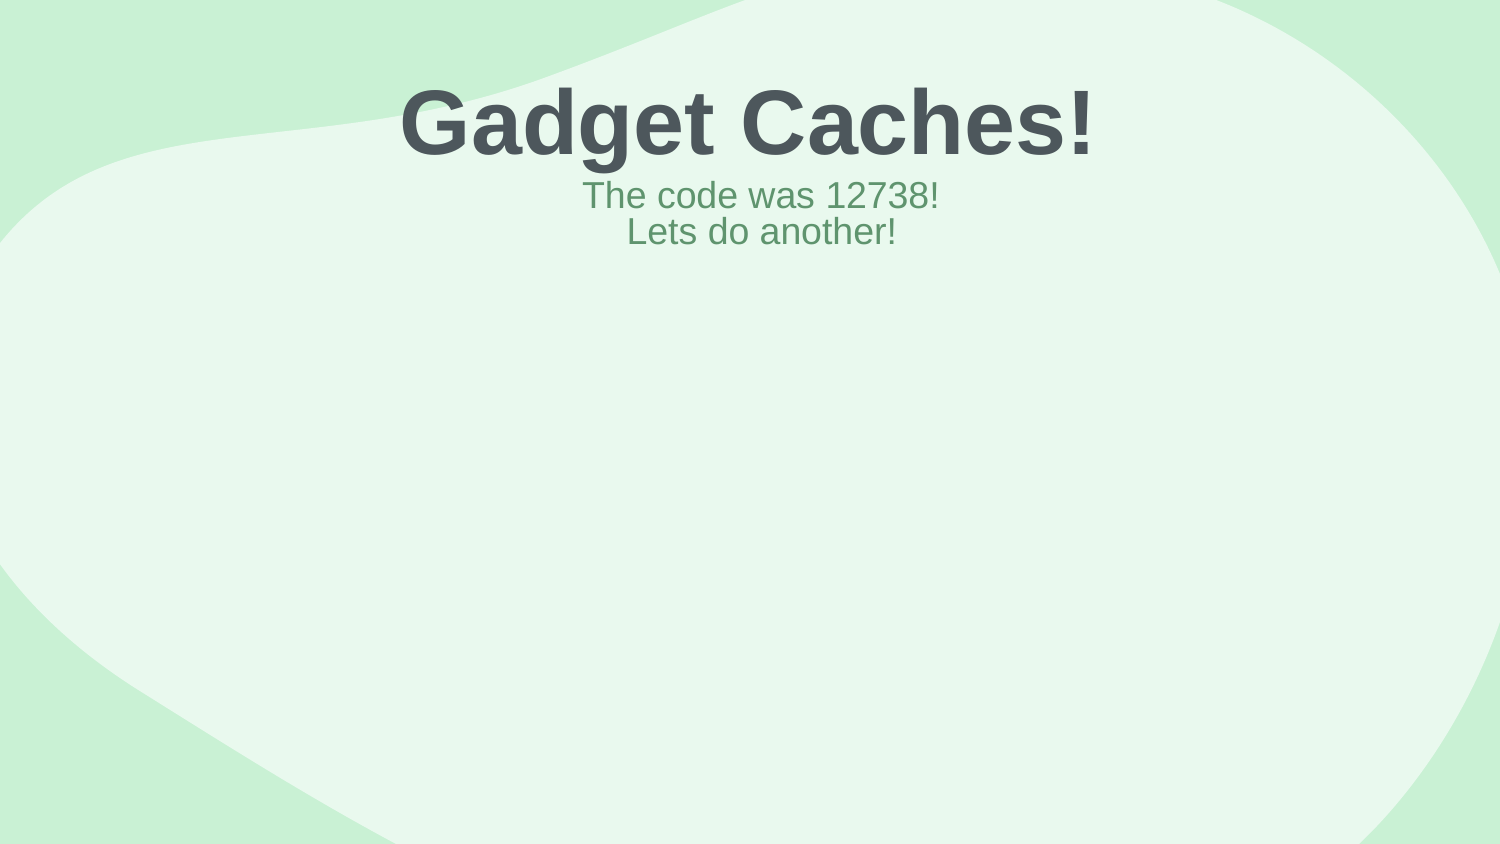

# Gadget Caches!
The code was 12738!
Lets do another!